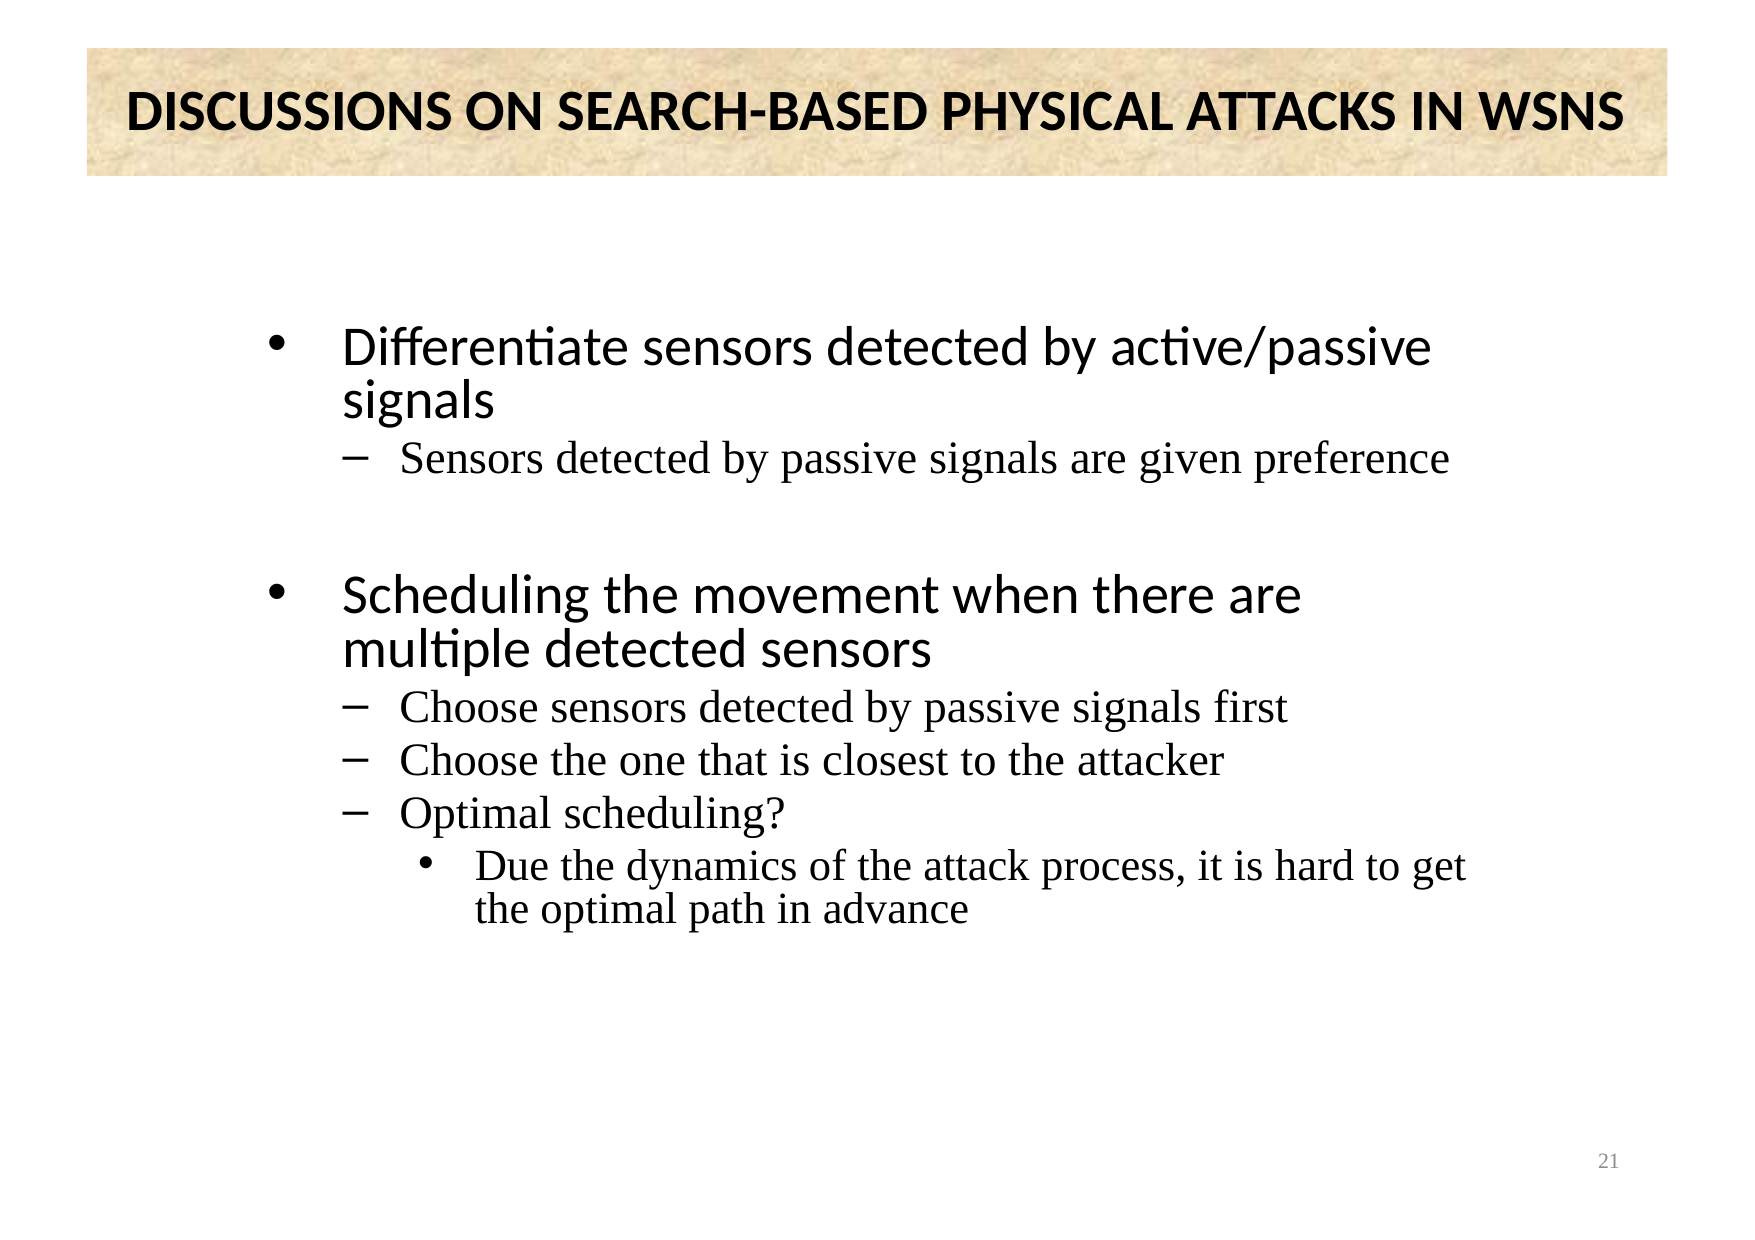

# DISCUSSIONS ON SEARCH-BASED PHYSICAL ATTACKS IN WSNS
Differentiate sensors detected by active/passive signals
Sensors detected by passive signals are given preference

Scheduling the movement when there are multiple detected sensors
Choose sensors detected by passive signals first
Choose the one that is closest to the attacker
Optimal scheduling?
Due the dynamics of the attack process, it is hard to get the optimal path in advance
21